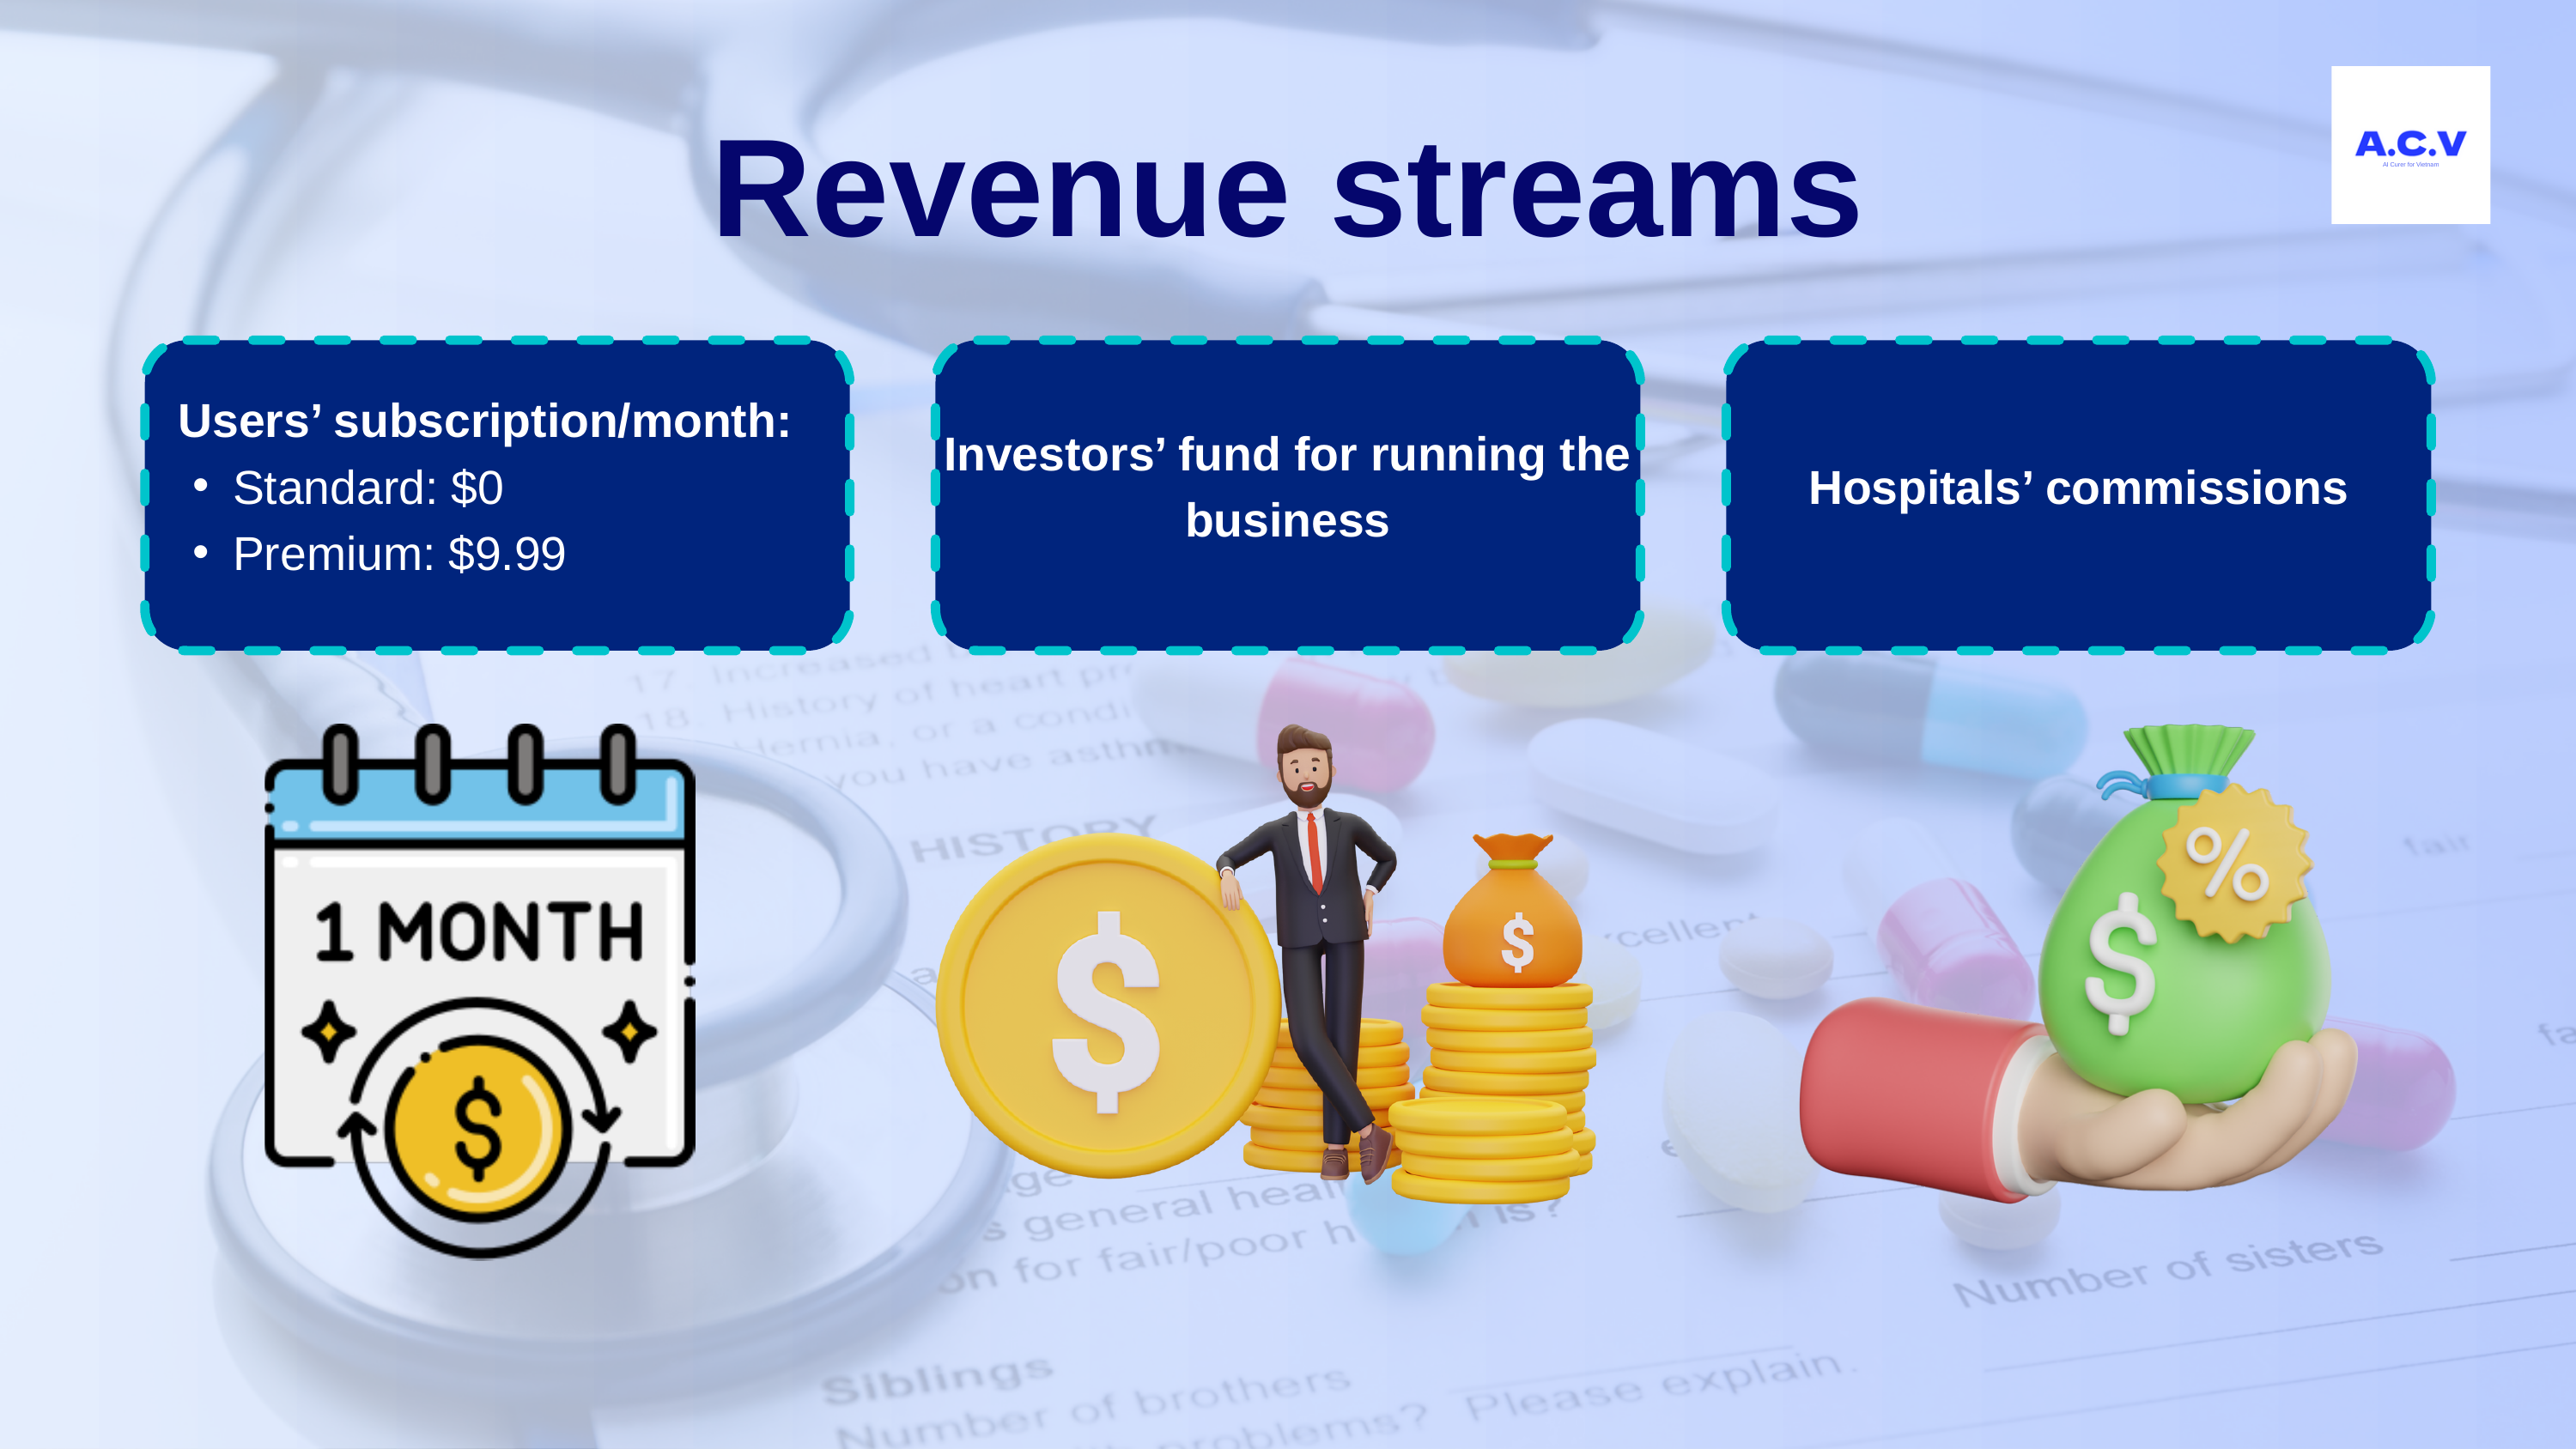

AI Curer for Vietnam
Revenue streams

  Users’ subscription/month:
Standard: $0
Premium: $9.99

Investors’ fund for running the business

Hospitals’ commissions